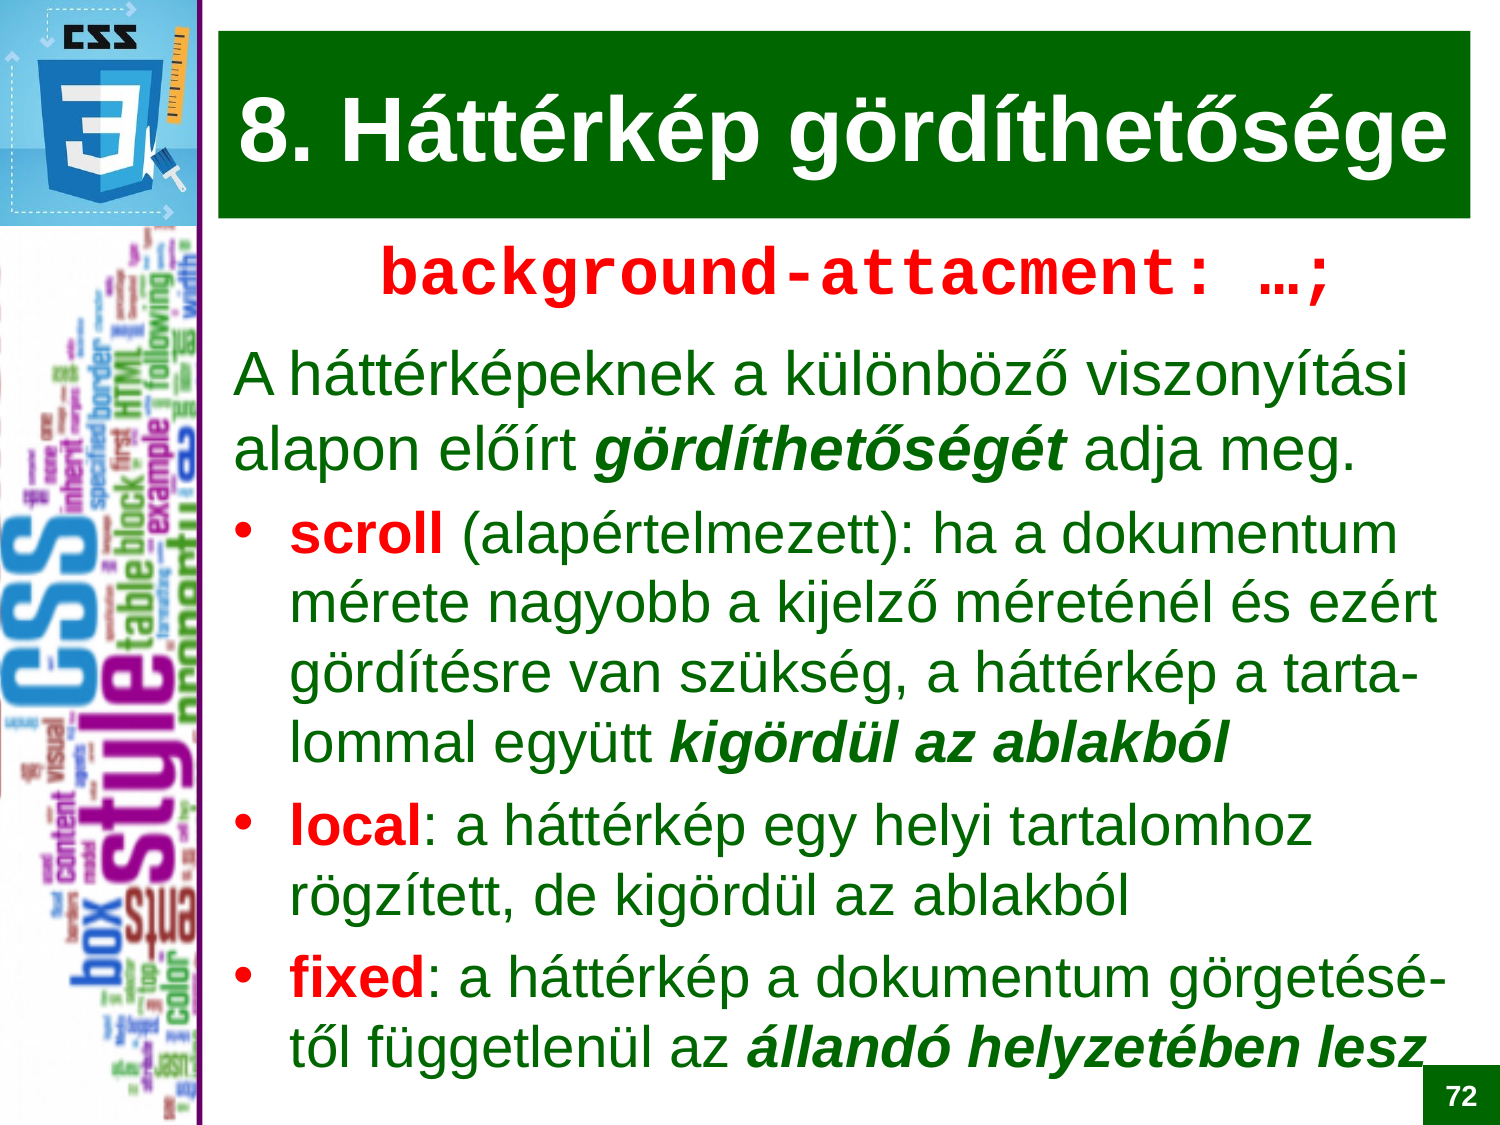

# 8. Háttérkép gördíthetősége
background-attacment: …;
A háttérképeknek a különböző viszonyítási alapon előírt gördíthetőségét adja meg.
scroll (alapértelmezett): ha a dokumentum mérete nagyobb a kijelző méreténél és ezért gördítésre van szükség, a háttérkép a tarta-
lommal együtt kigördül az ablakból
local: a háttérkép egy helyi tartalomhoz rögzített, de kigördül az ablakból
fixed: a háttérkép a dokumentum görgetésé-től függetlenül az állandó helyzetében lesz

72